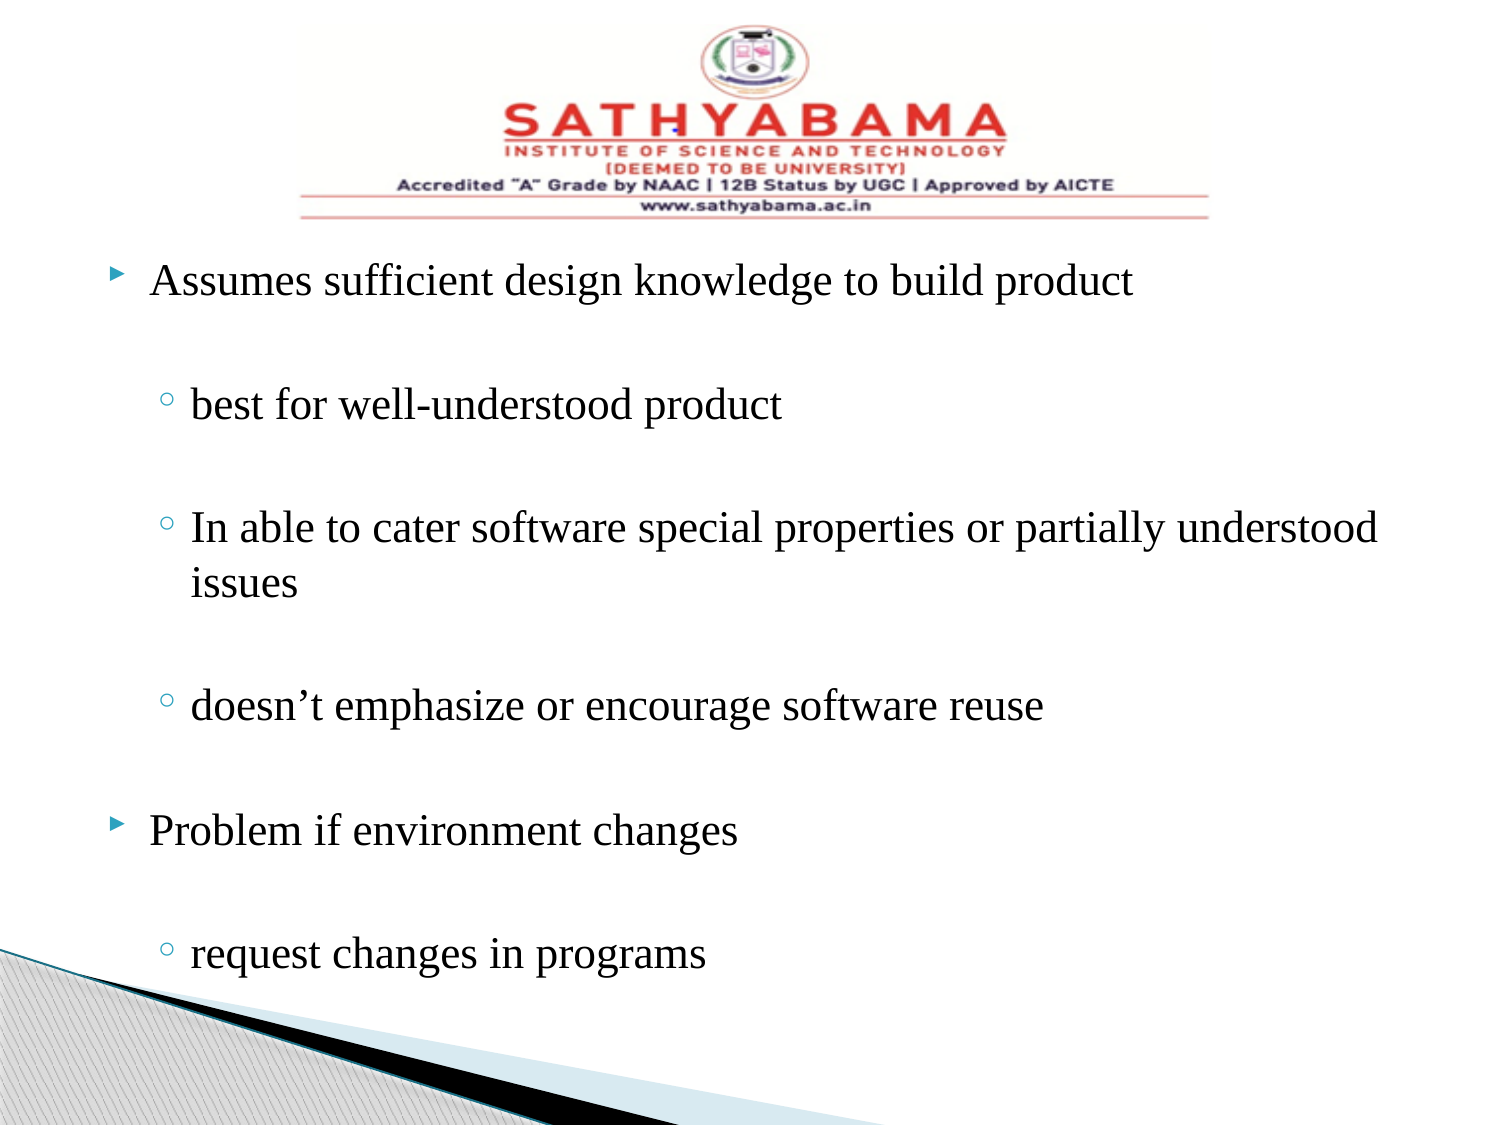

#
Assumes sufficient design knowledge to build product

best for well-understood product

In able to cater software special properties or partially understood issues

doesn’t emphasize or encourage software reuse

Problem if environment changes

request changes in programs